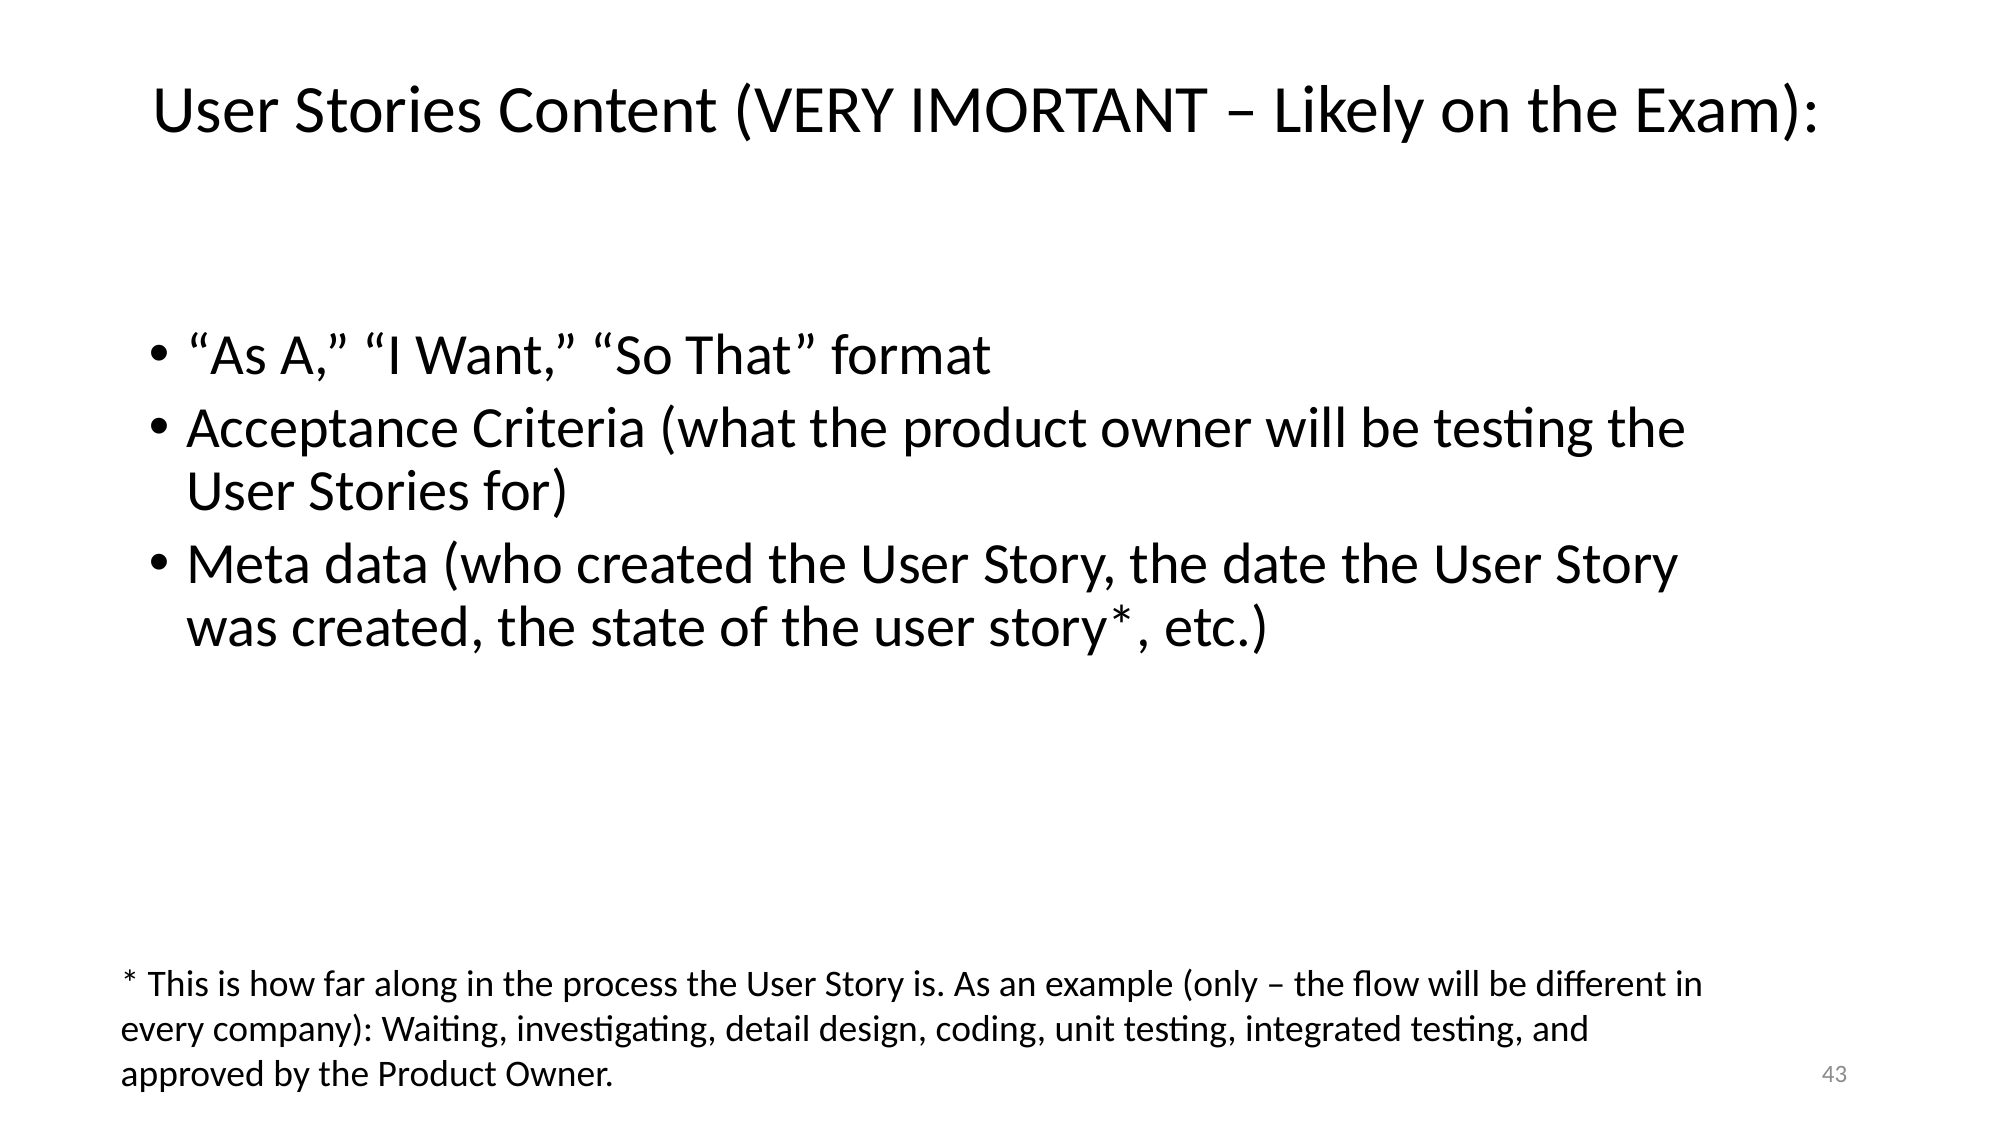

# User Stories Content (VERY IMORTANT – Likely on the Exam):
“As A,” “I Want,” “So That” format
Acceptance Criteria (what the product owner will be testing the User Stories for)
Meta data (who created the User Story, the date the User Story was created, the state of the user story*, etc.)
* This is how far along in the process the User Story is. As an example (only – the flow will be different in every company): Waiting, investigating, detail design, coding, unit testing, integrated testing, and approved by the Product Owner.
43